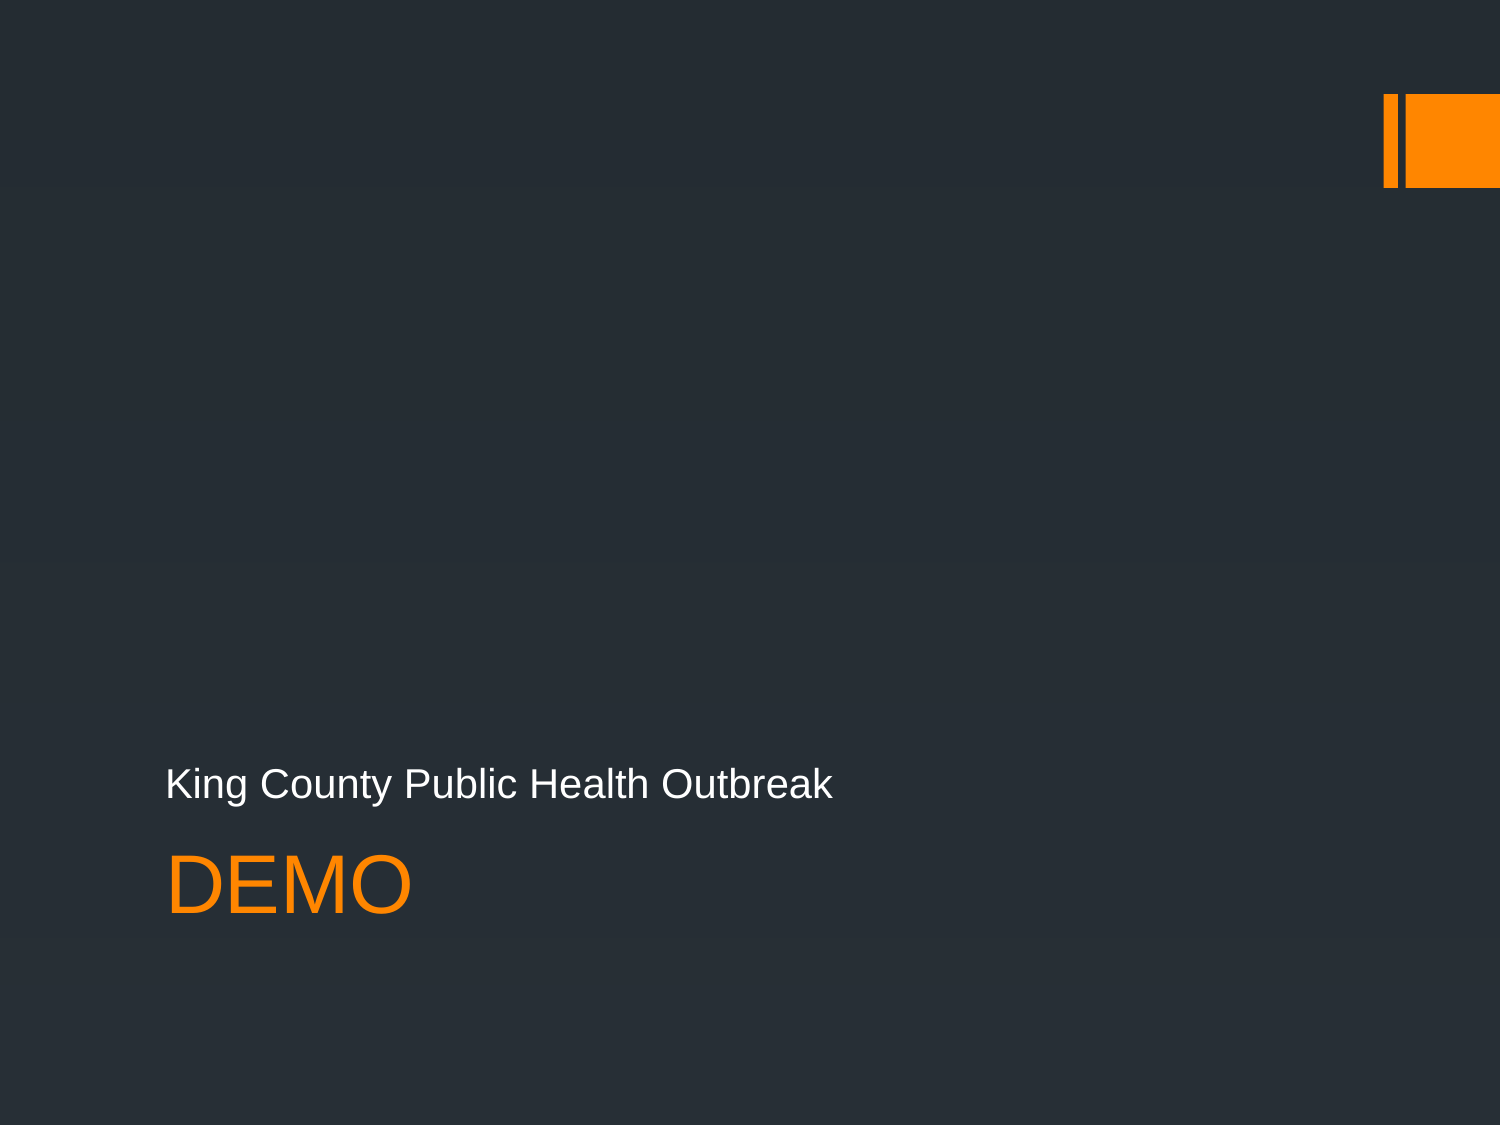

King County Public Health Outbreak
# DEMO